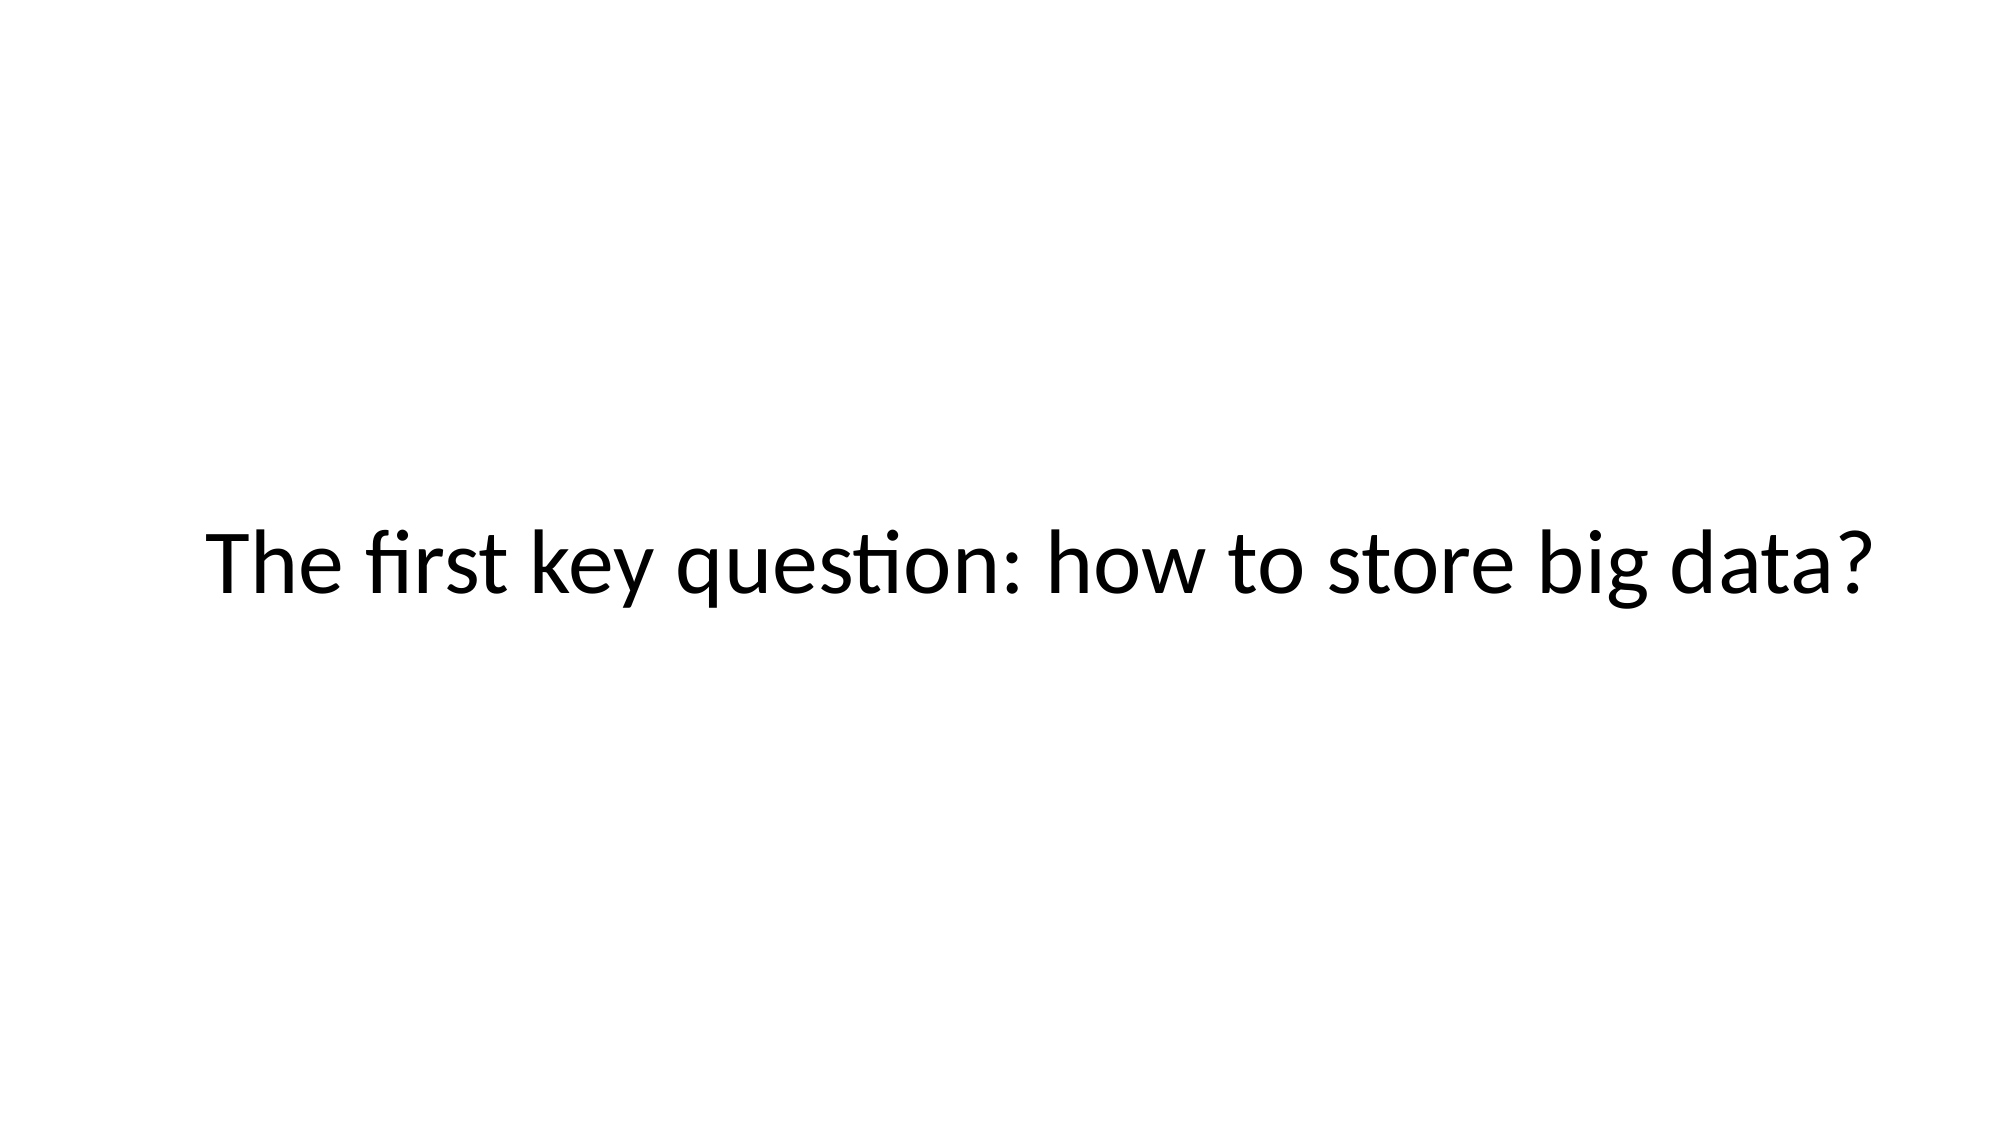

# The first key question: how to store big data?